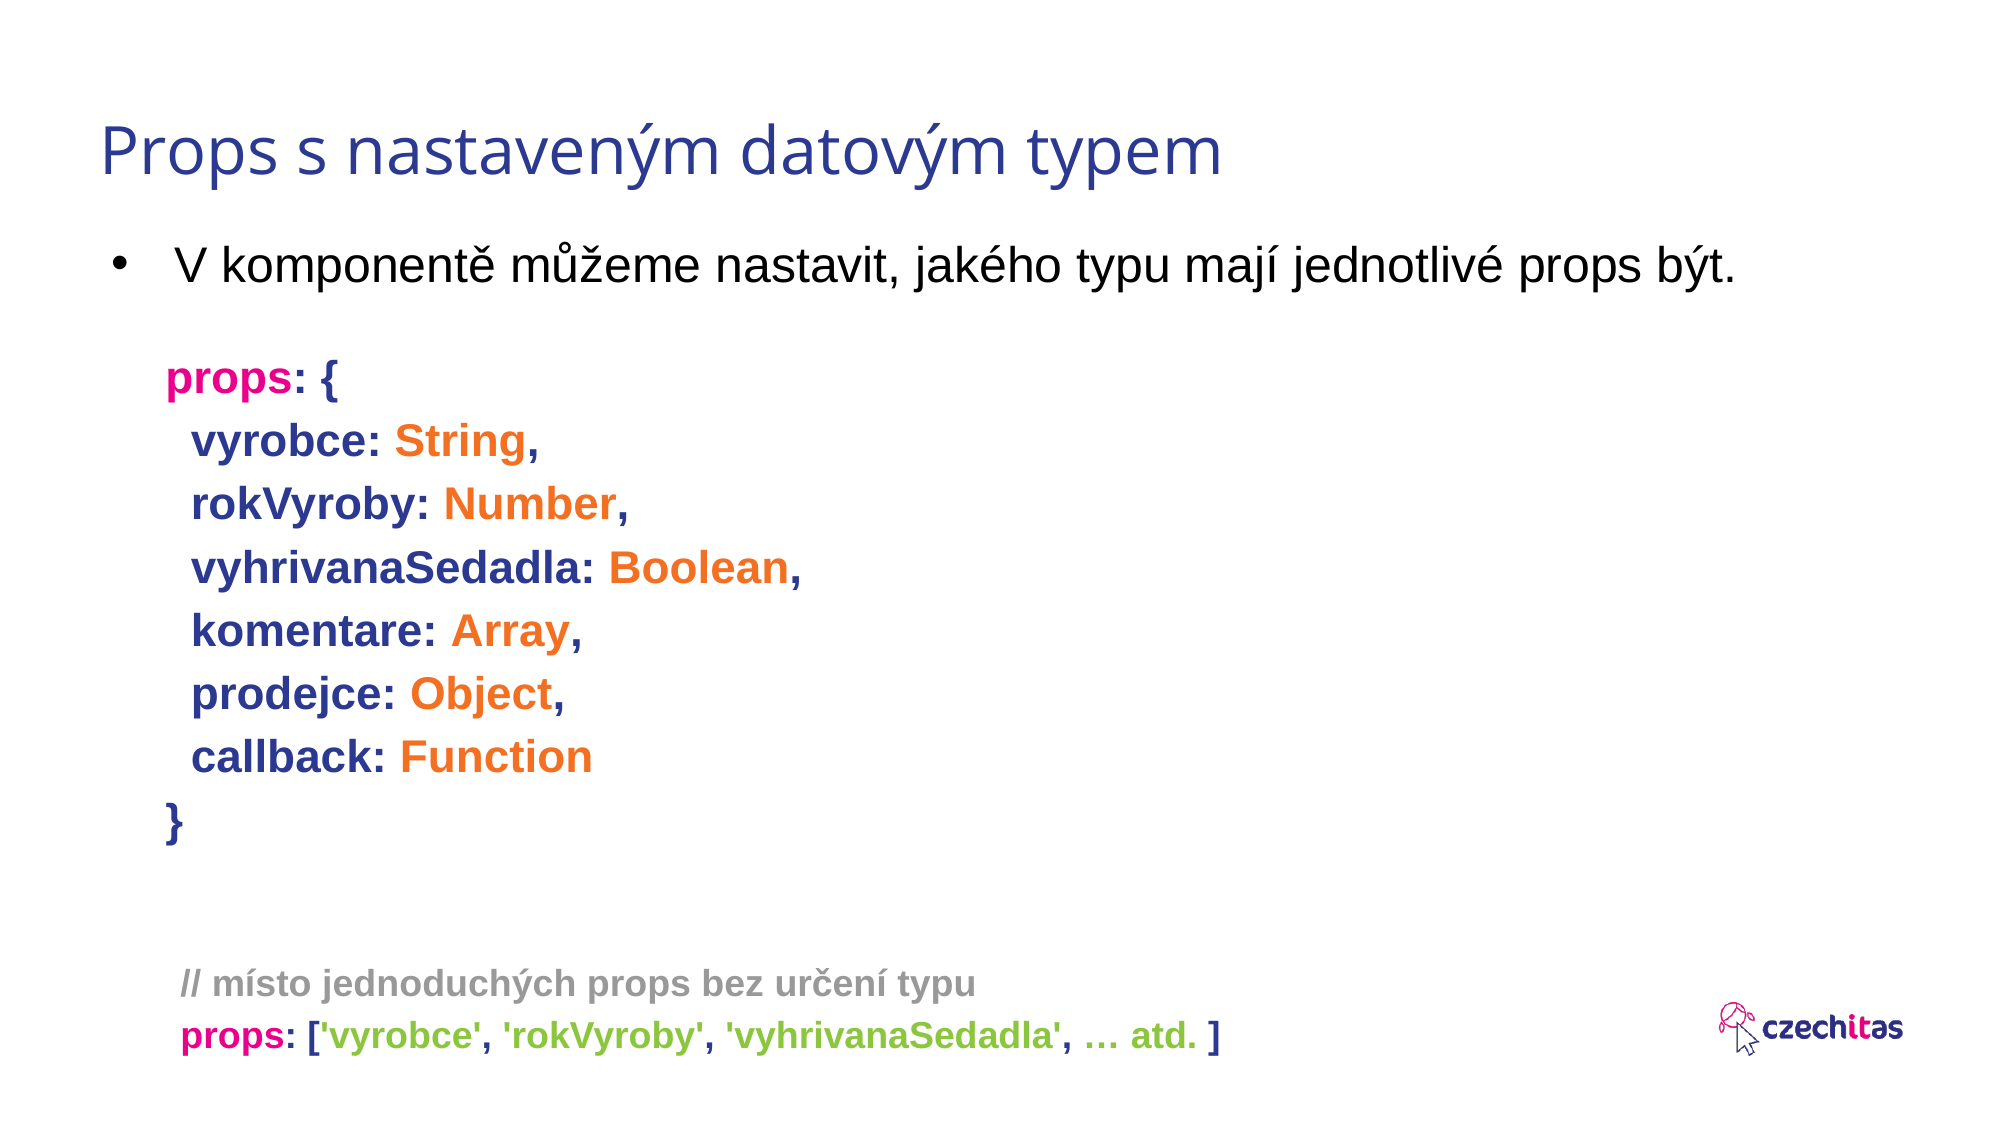

# Props s nastaveným datovým typem
V komponentě můžeme nastavit, jakého typu mají jednotlivé props být.
props: {
  vyrobce: String,
  rokVyroby: Number,
  vyhrivanaSedadla: Boolean,
  komentare: Array,
  prodejce: Object,
  callback: Function
}
// místo jednoduchých props bez určení typu
props: ['vyrobce', 'rokVyroby', 'vyhrivanaSedadla', … atd. ]